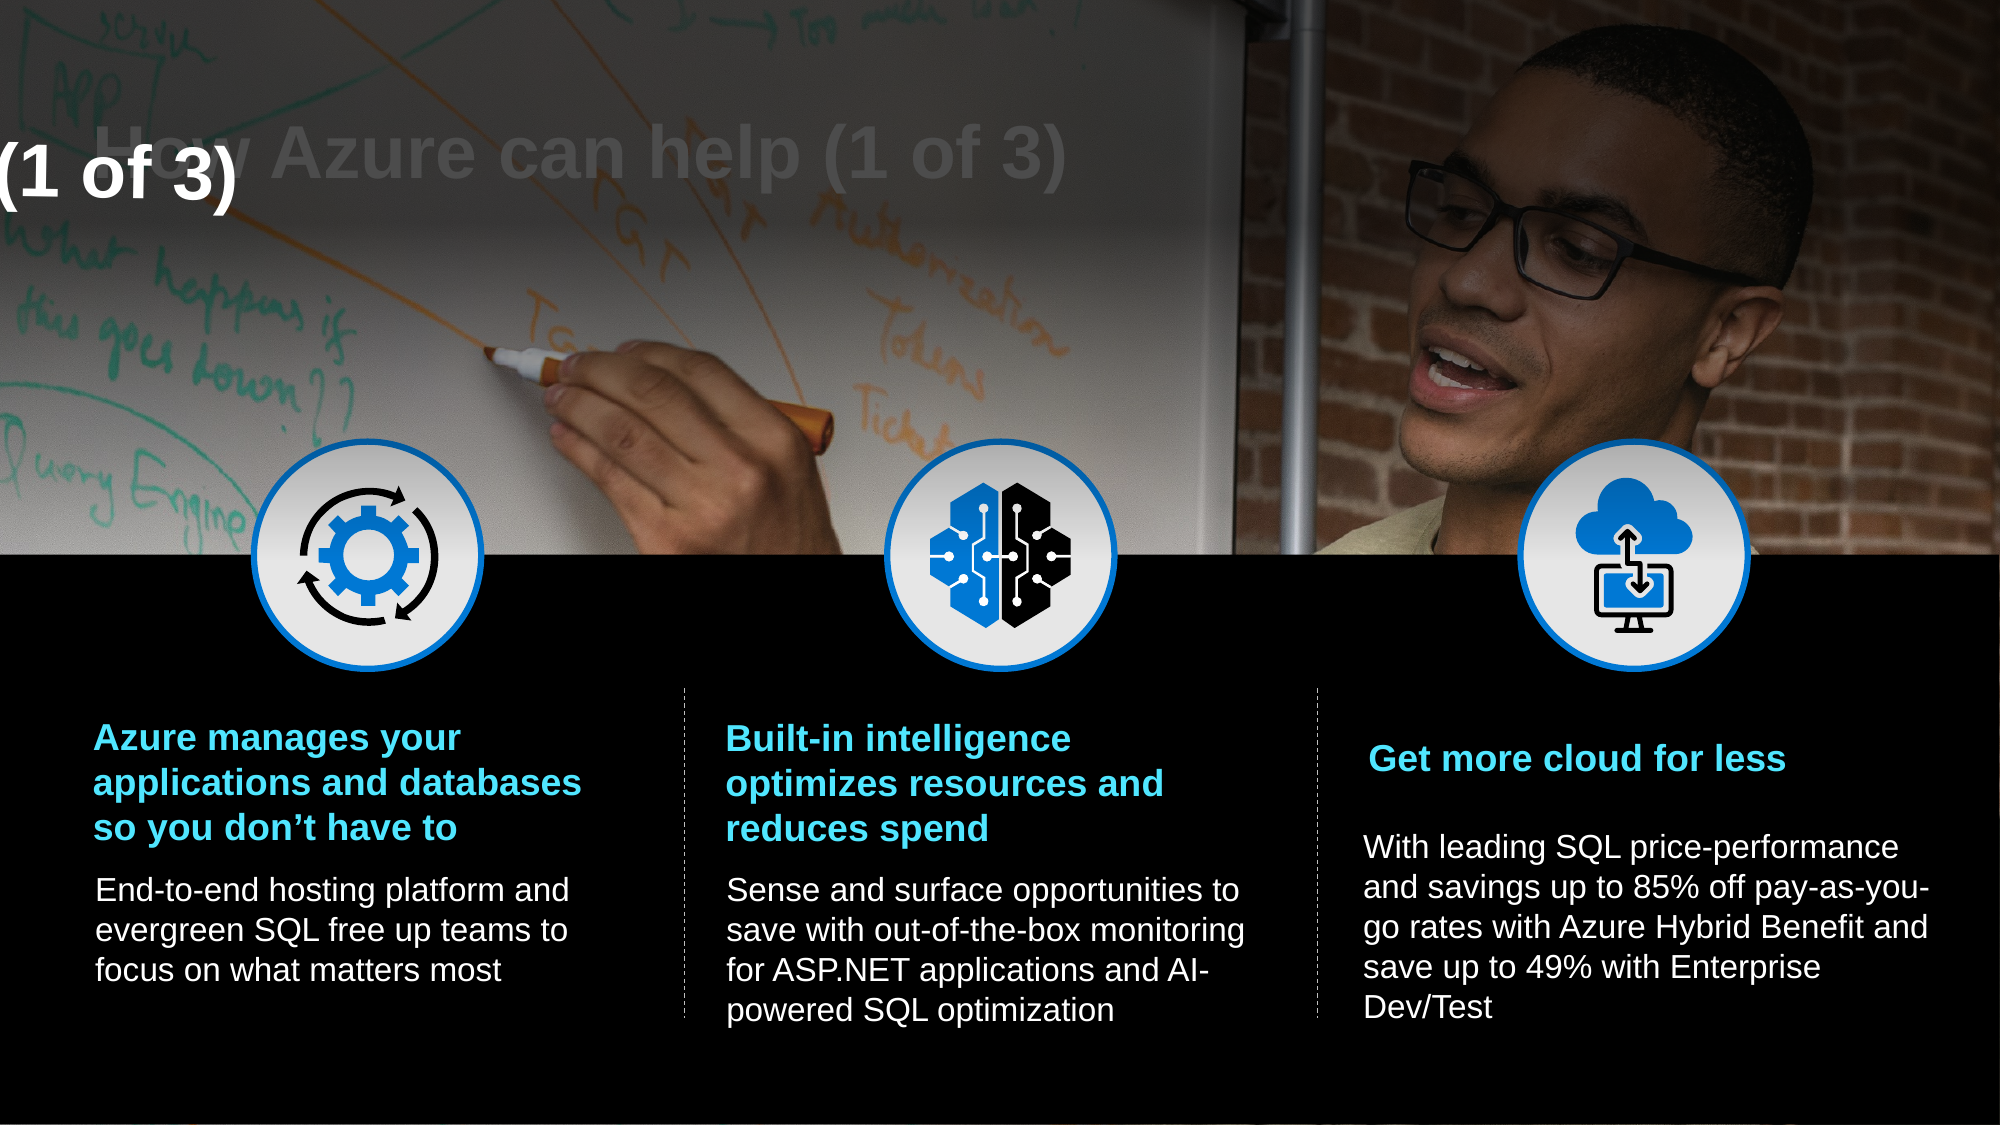

How Azure can help (1 of 3)
# How Azure can help (1 of 3)

Azure manages your
applications and databases so you don’t have to
Built-in intelligence optimizes resources and reduces spend
Get more cloud for less
With leading SQL price-performance and savings up to 85% off pay-as-you-go rates with Azure Hybrid Benefit and save up to 49% with Enterprise Dev/Test
End-to-end hosting platform and evergreen SQL free up teams to focus on what matters most
Sense and surface opportunities to save with out-of-the-box monitoring for ASP.NET applications and AI-powered SQL optimization